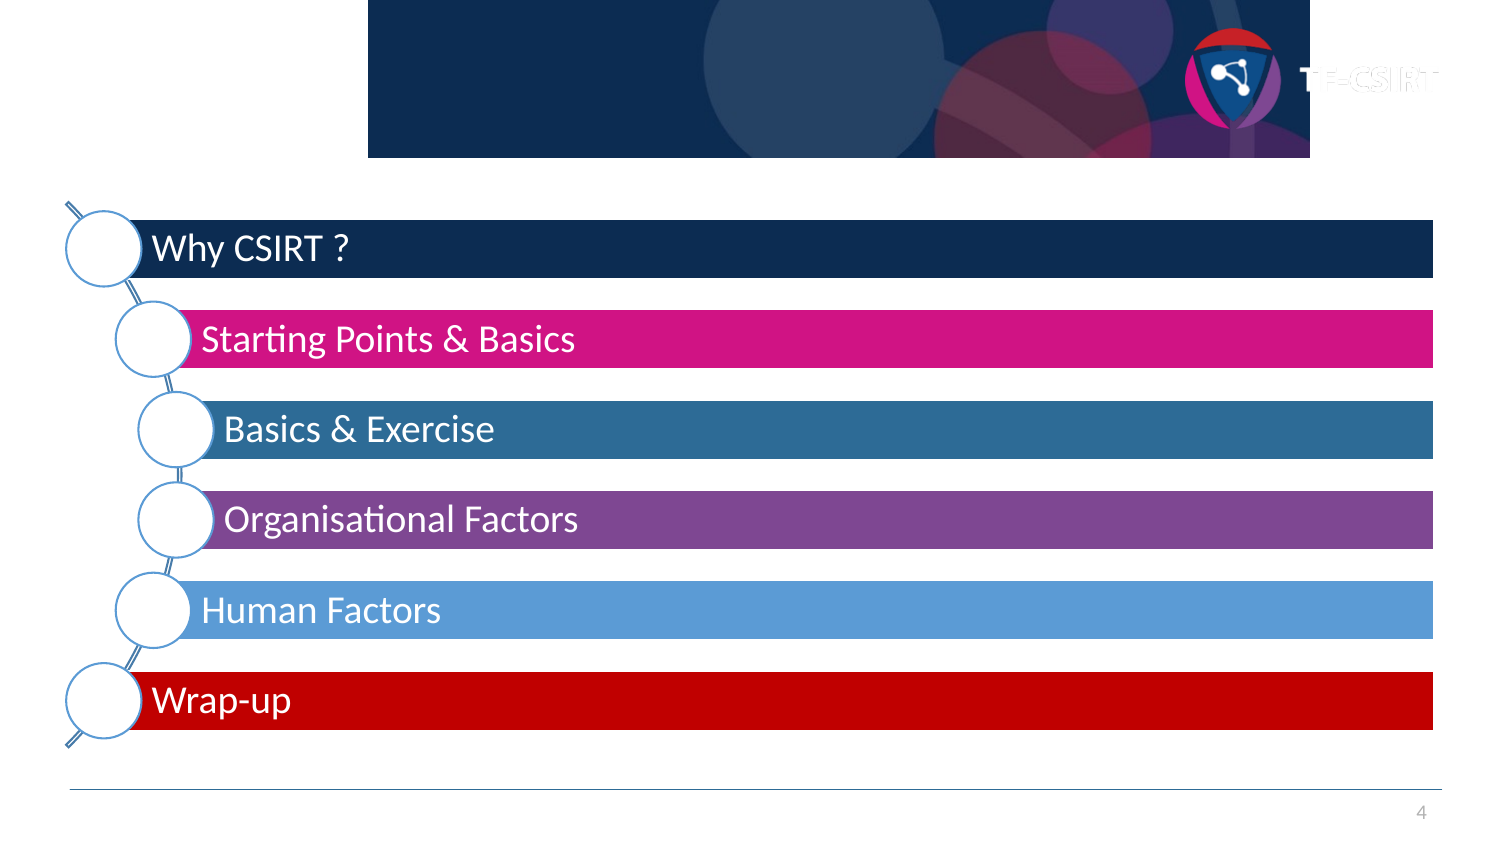

# Session Plan
Why CSIRT ?
Starting Points & Basics
Basics & Exercise
Organisational Factors
Human Factors
Wrap-up
4